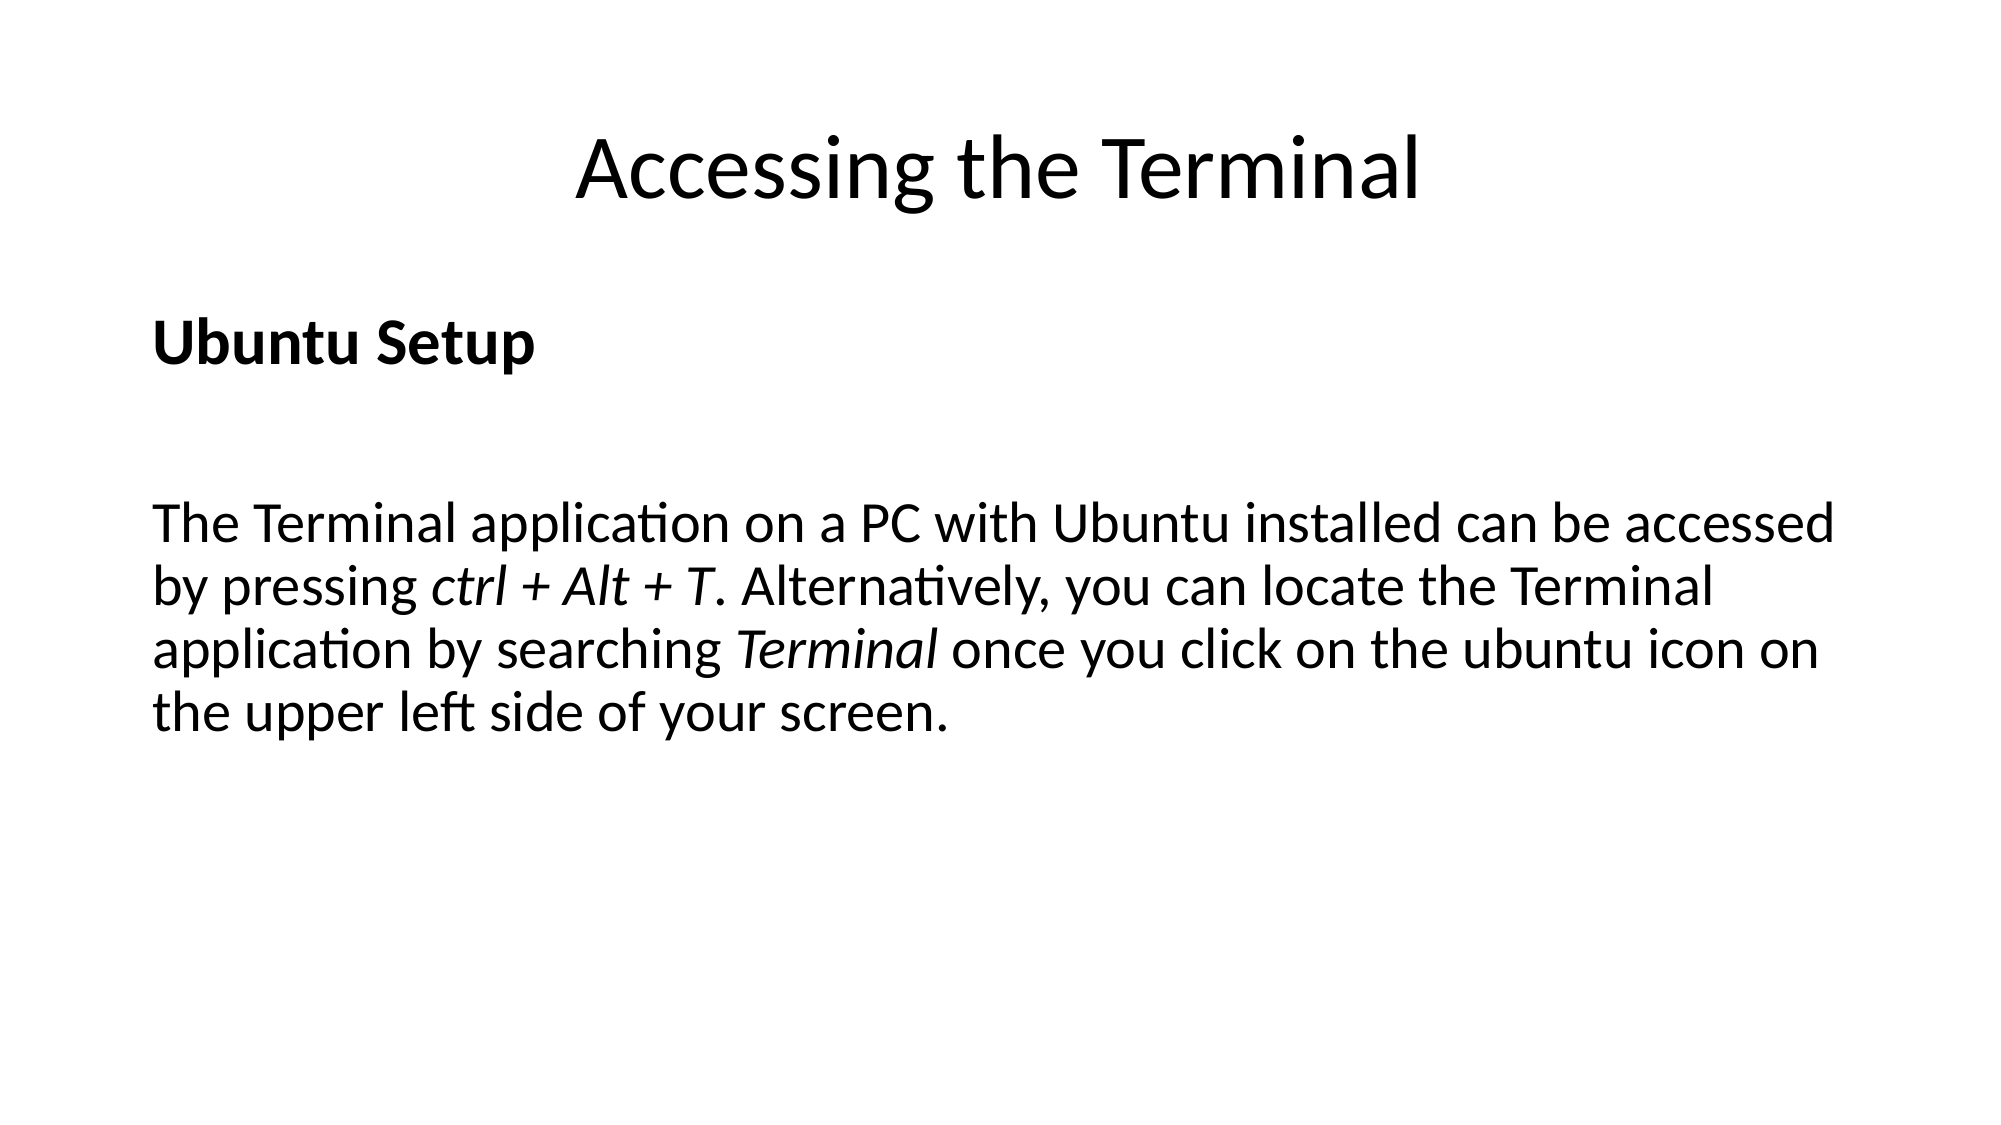

Accessing the Terminal
Ubuntu Setup

The Terminal application on a PC with Ubuntu installed can be accessed by pressing ctrl + Alt + T. Alternatively, you can locate the Terminal application by searching Terminal once you click on the ubuntu icon on the upper left side of your screen.